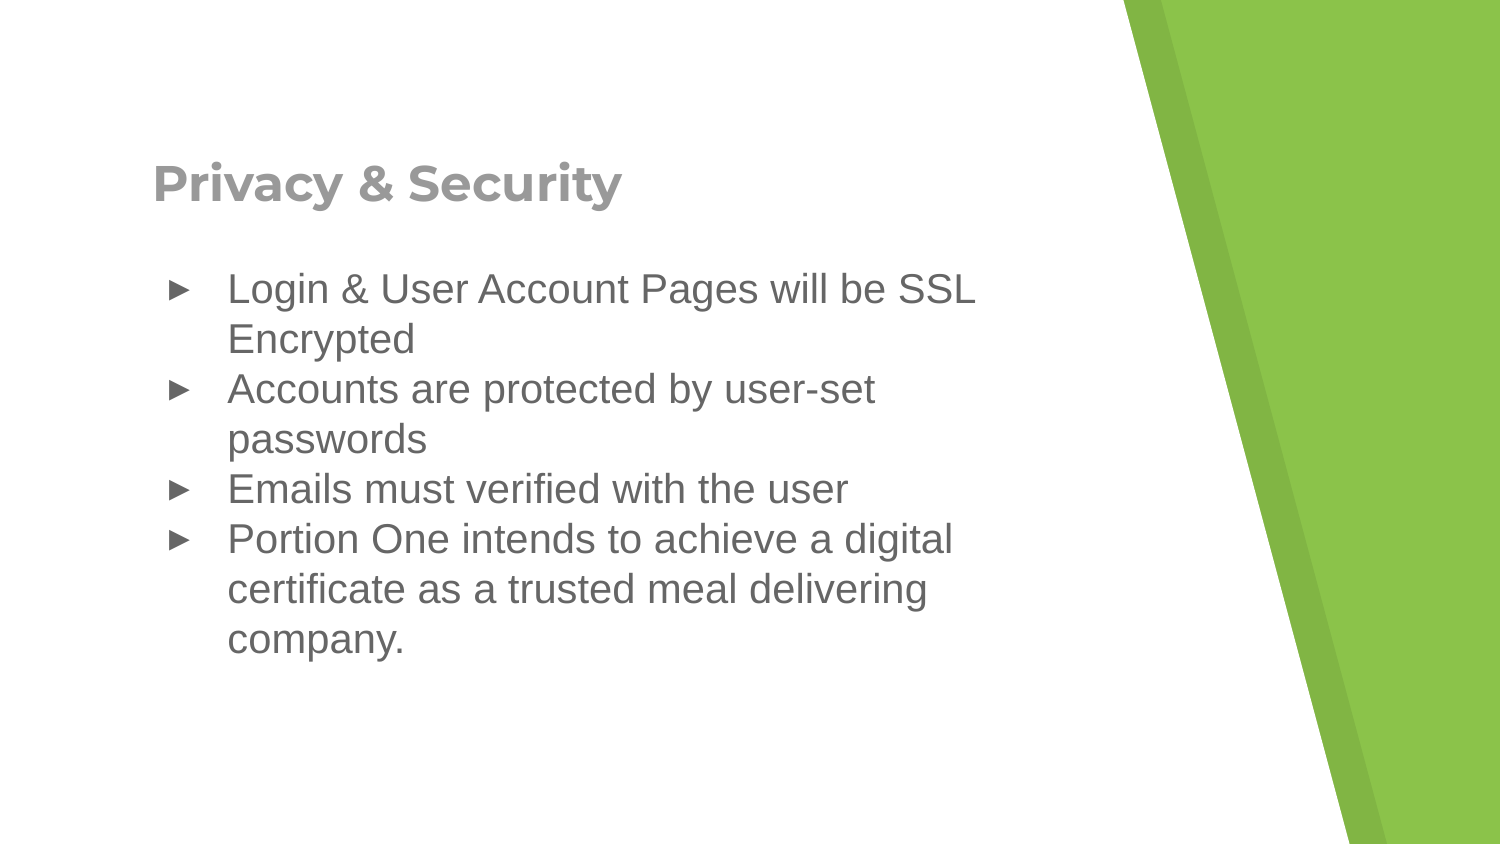

# Privacy & Security
Login & User Account Pages will be SSL Encrypted
Accounts are protected by user-set passwords
Emails must verified with the user
Portion One intends to achieve a digital certificate as a trusted meal delivering company.